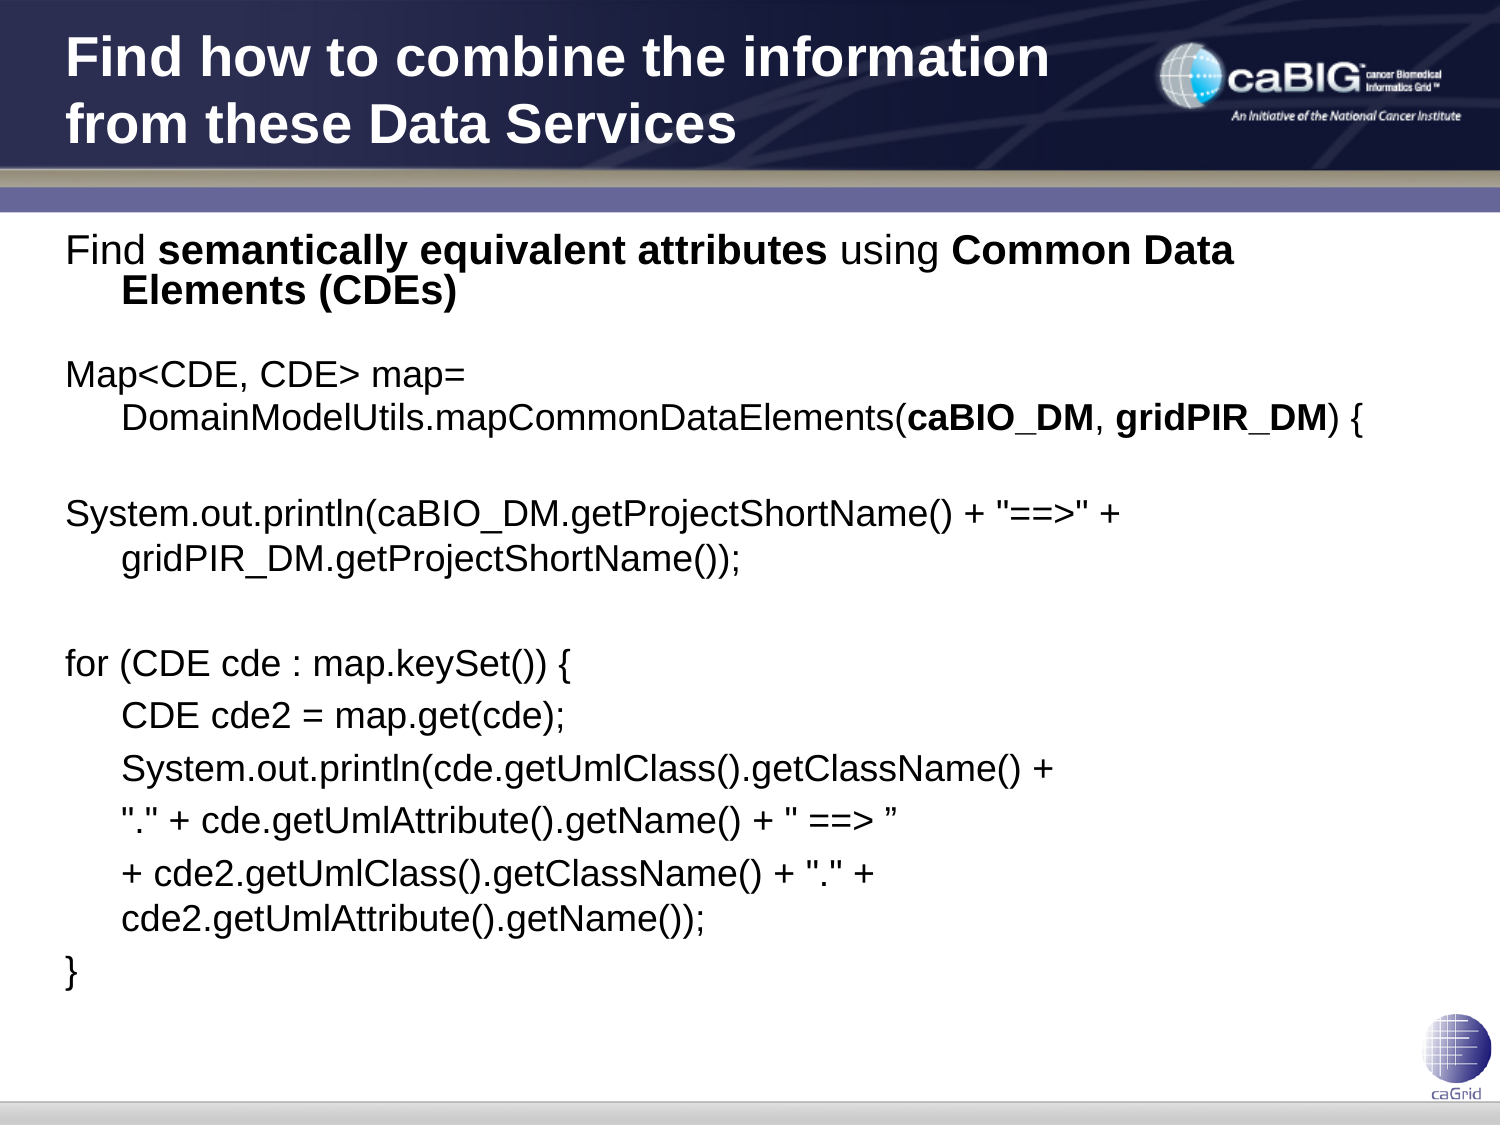

Find how to combine the information from these Data Services
Find semantically equivalent attributes using Common Data Elements (CDEs)

Map<CDE, CDE> map=
	DomainModelUtils.mapCommonDataElements(caBIO_DM, gridPIR_DM) {

System.out.println(caBIO_DM.getProjectShortName() + "==>" + gridPIR_DM.getProjectShortName());

for (CDE cde : map.keySet()) {
	CDE cde2 = map.get(cde);
	System.out.println(cde.getUmlClass().getClassName() +
	"." + cde.getUmlAttribute().getName() + " ==> ”
	+ cde2.getUmlClass().getClassName() + "." + cde2.getUmlAttribute().getName());
}